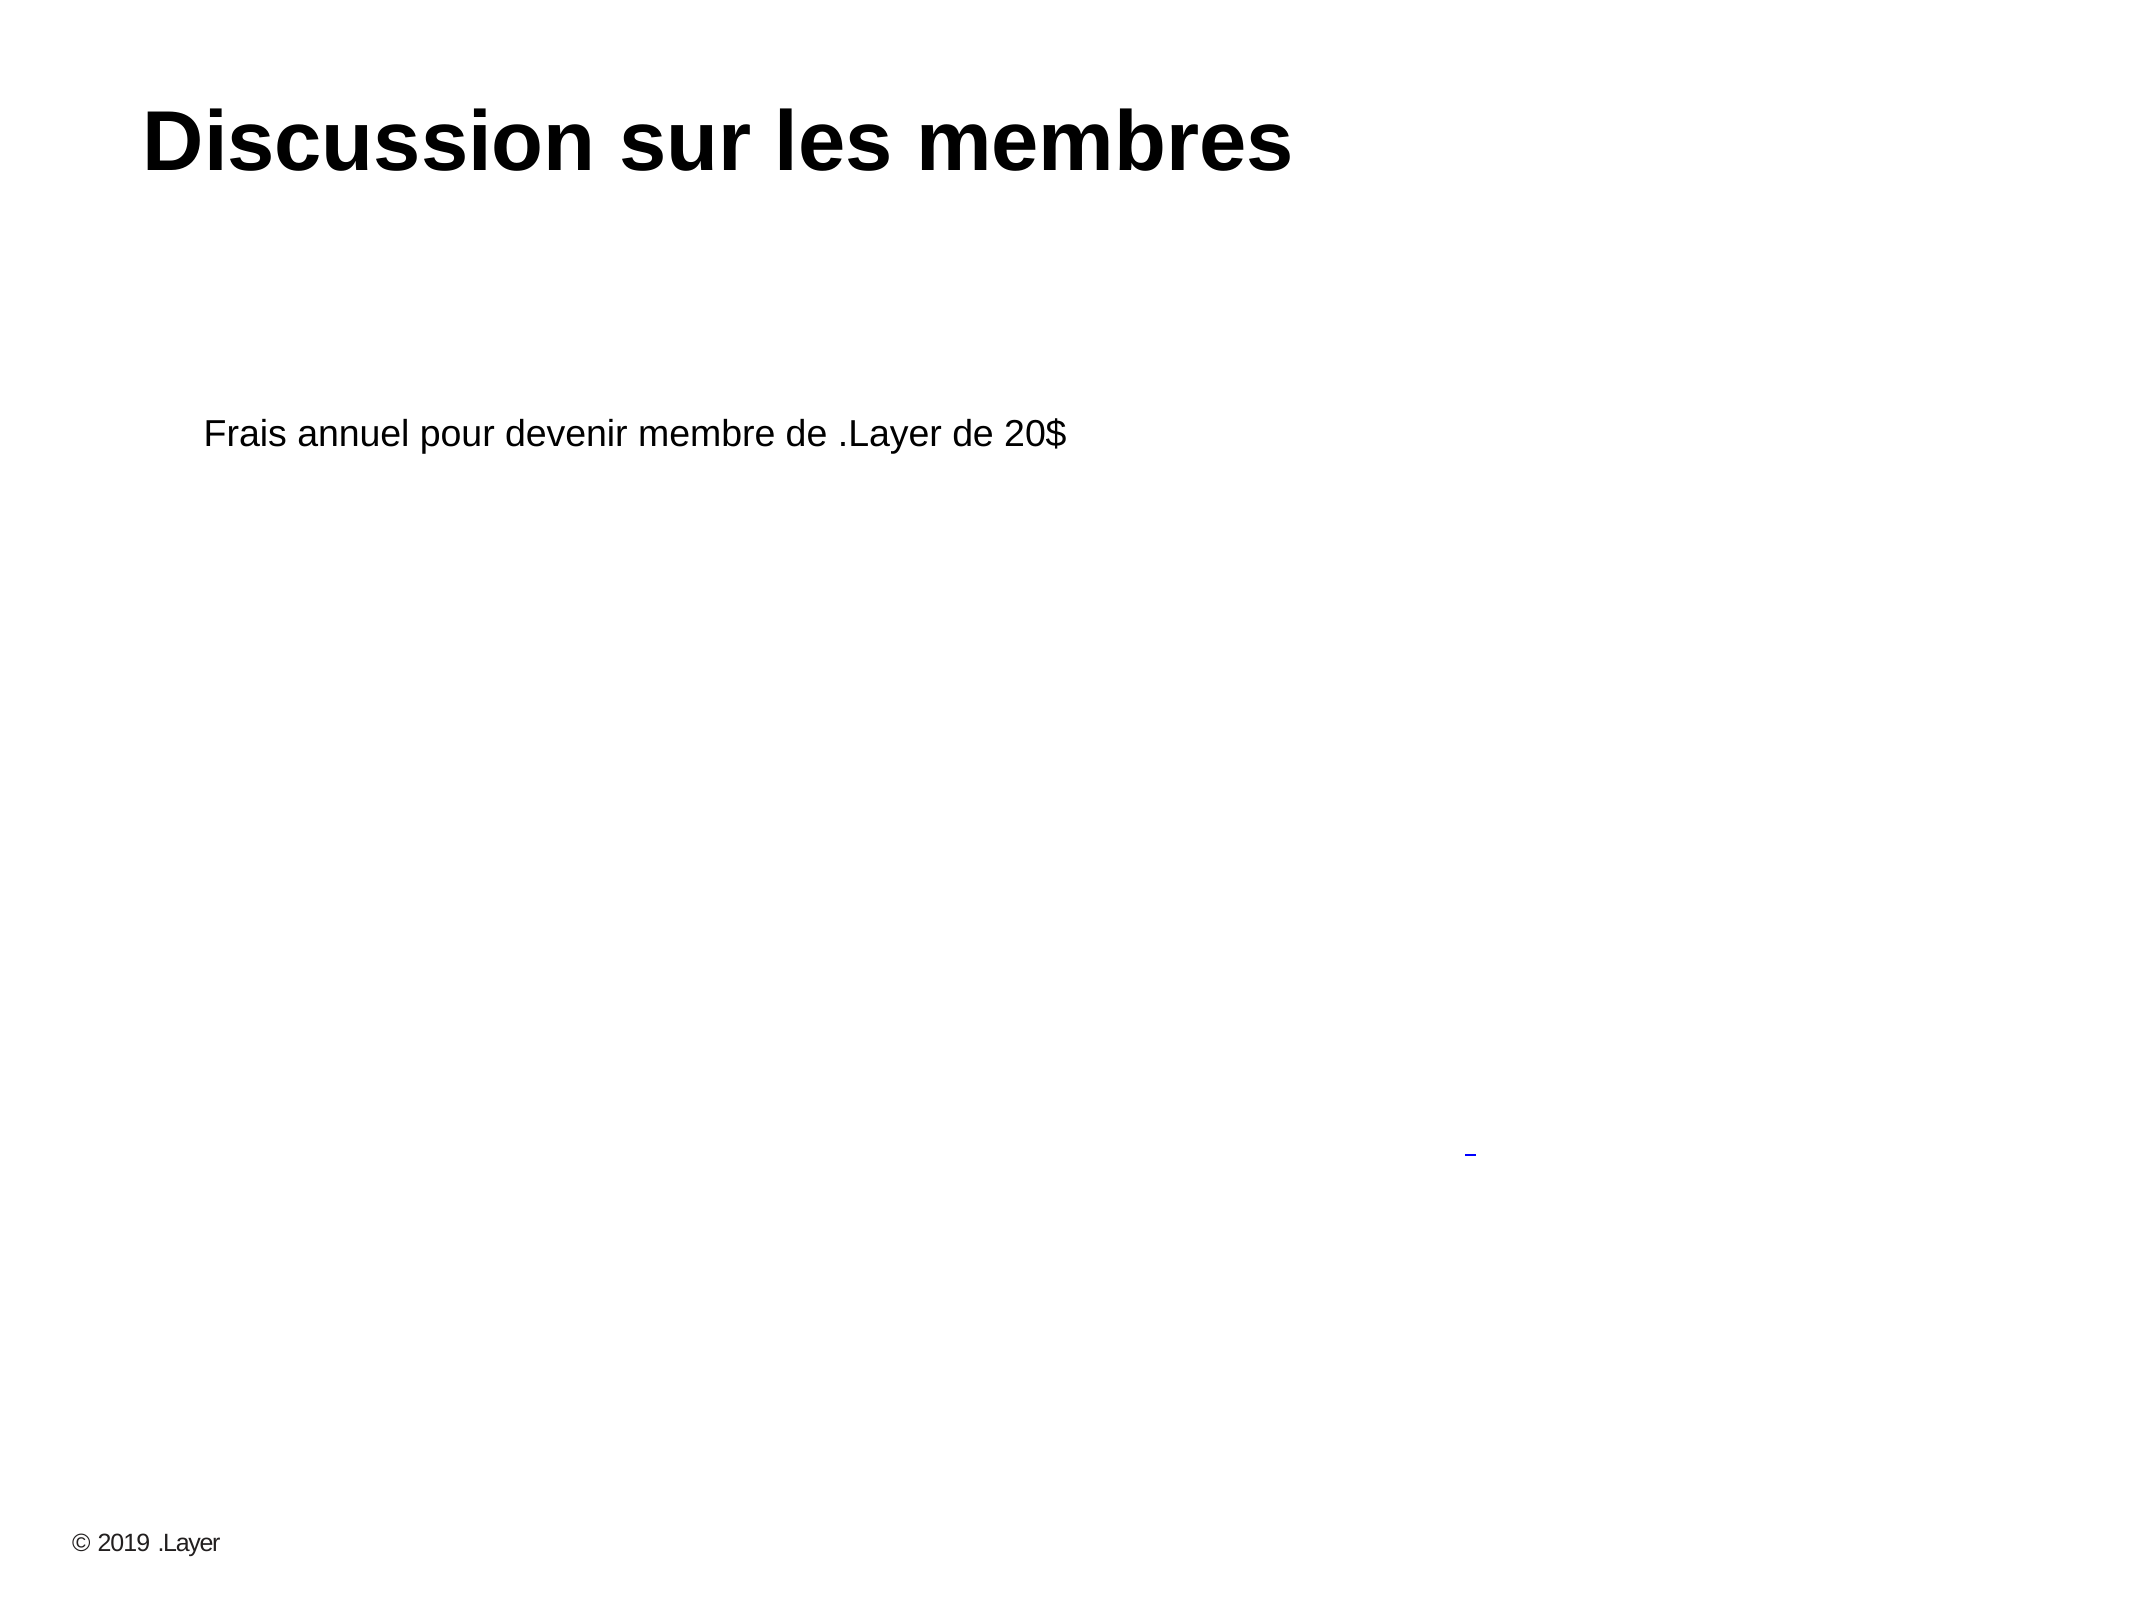

Discussion sur les membres
Frais annuel pour devenir membre de .Layer de 20$

© 2019 .Layer